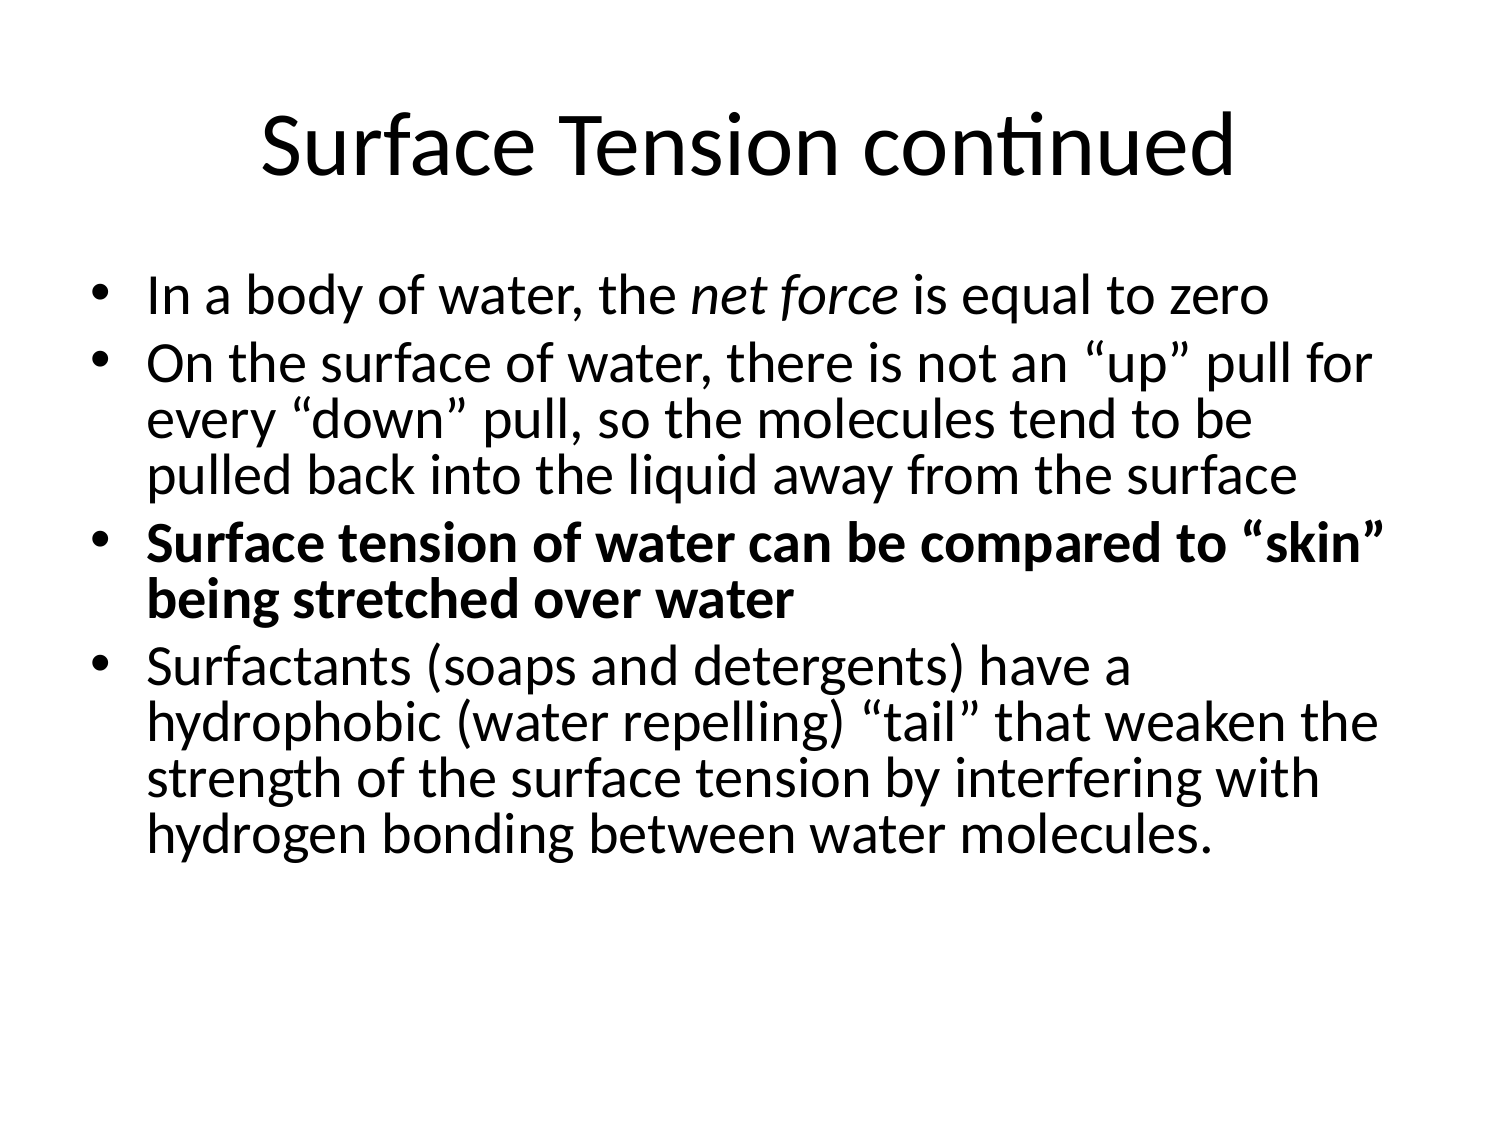

# Surface Tension continued
In a body of water, the net force is equal to zero
On the surface of water, there is not an “up” pull for every “down” pull, so the molecules tend to be pulled back into the liquid away from the surface
Surface tension of water can be compared to “skin” being stretched over water
Surfactants (soaps and detergents) have a hydrophobic (water repelling) “tail” that weaken the strength of the surface tension by interfering with hydrogen bonding between water molecules.